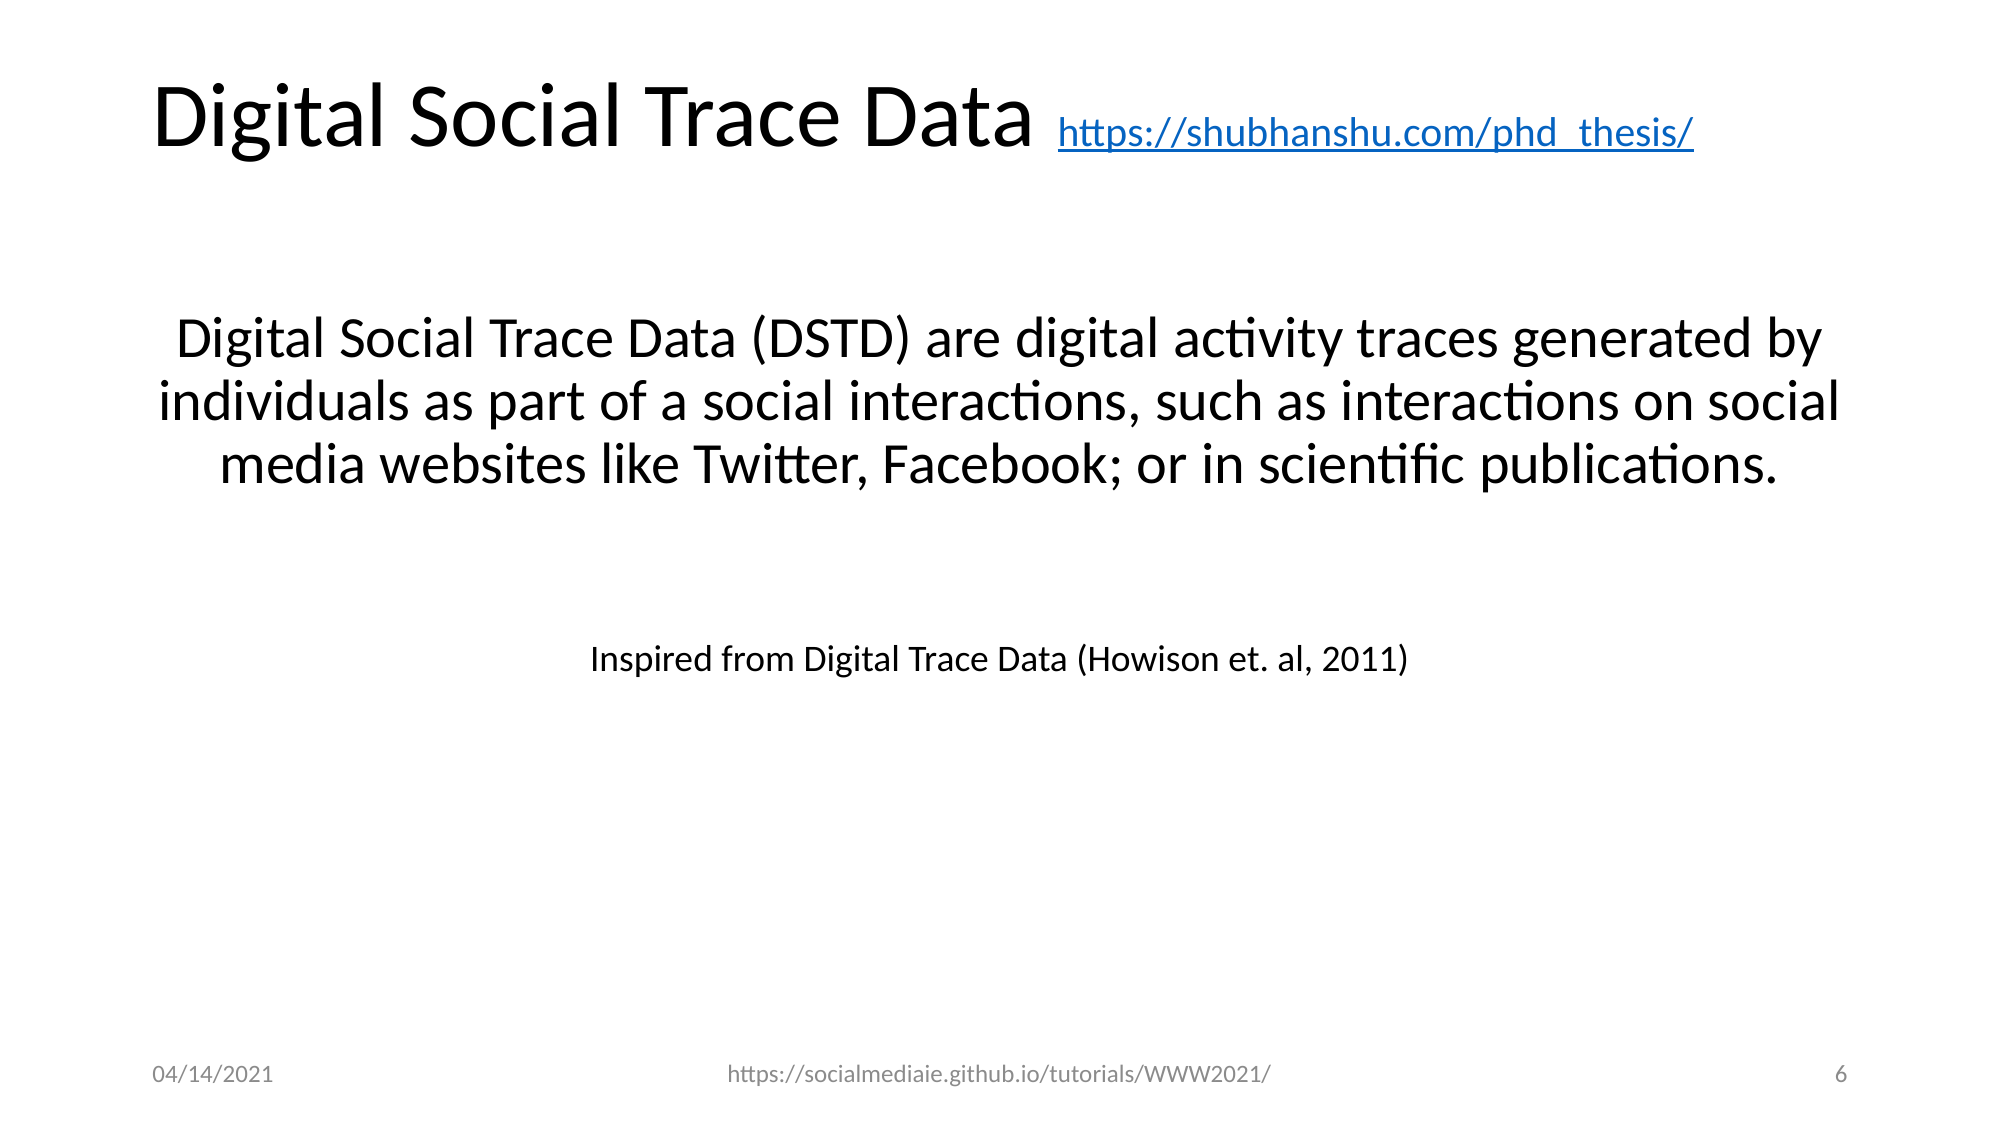

Digital Social Trace Data https://shubhanshu.com/phd_thesis/
Digital Social Trace Data (DSTD) are digital activity traces generated by individuals as part of a social interactions, such as interactions on social media websites like Twitter, Facebook; or in scientific publications.

Inspired from Digital Trace Data (Howison et. al, 2011)

04/14/2021
https://socialmediaie.github.io/tutorials/WWW2021/
6